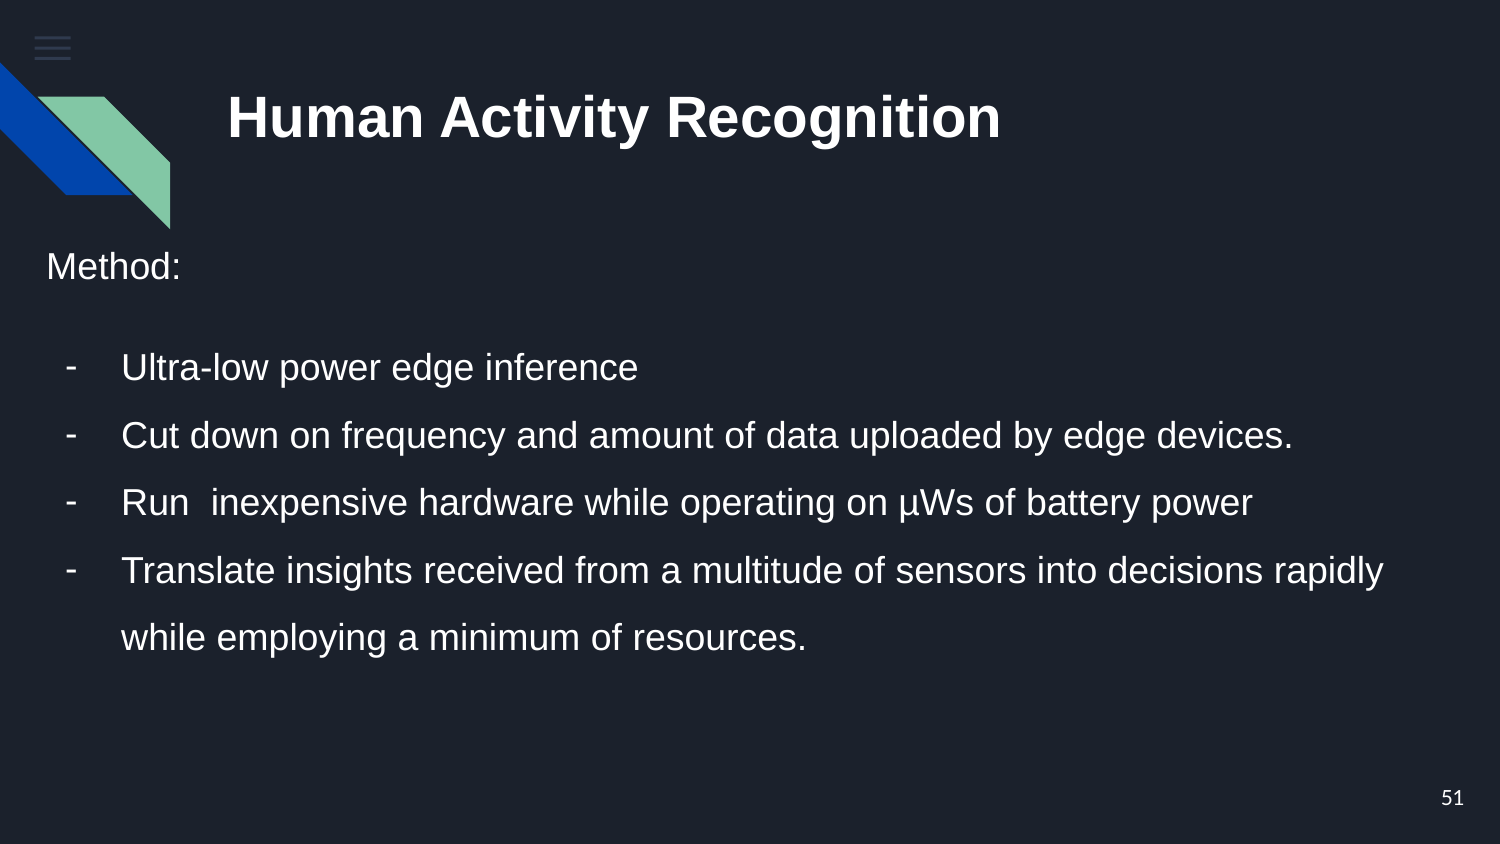

# Human Activity Recognition
Method:
Ultra-low power edge inference
Cut down on frequency and amount of data uploaded by edge devices.
Run  inexpensive hardware while operating on µWs of battery power
Translate insights received from a multitude of sensors into decisions rapidly while employing a minimum of resources.
51